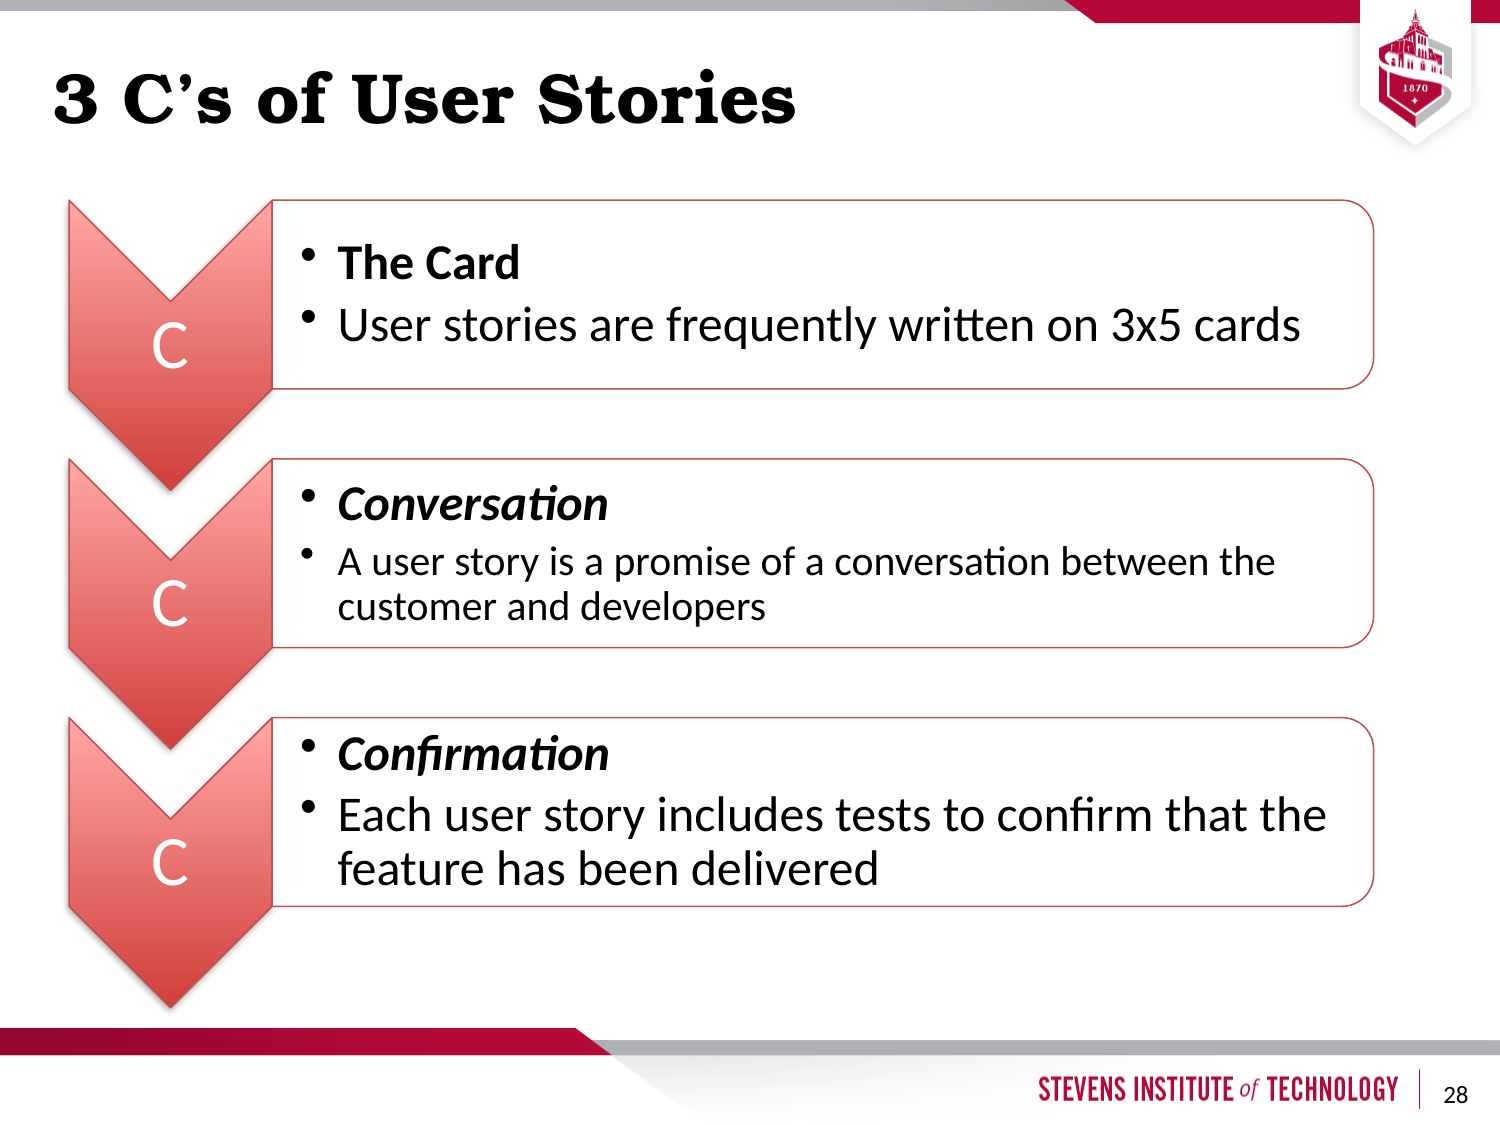

# 3 C’s of User Stories
C
The Card
User stories are frequently written on 3x5 cards
C
Conversation
A user story is a promise of a conversation between the customer and developers
C
Confirmation
Each user story includes tests to confirm that the feature has been delivered
28